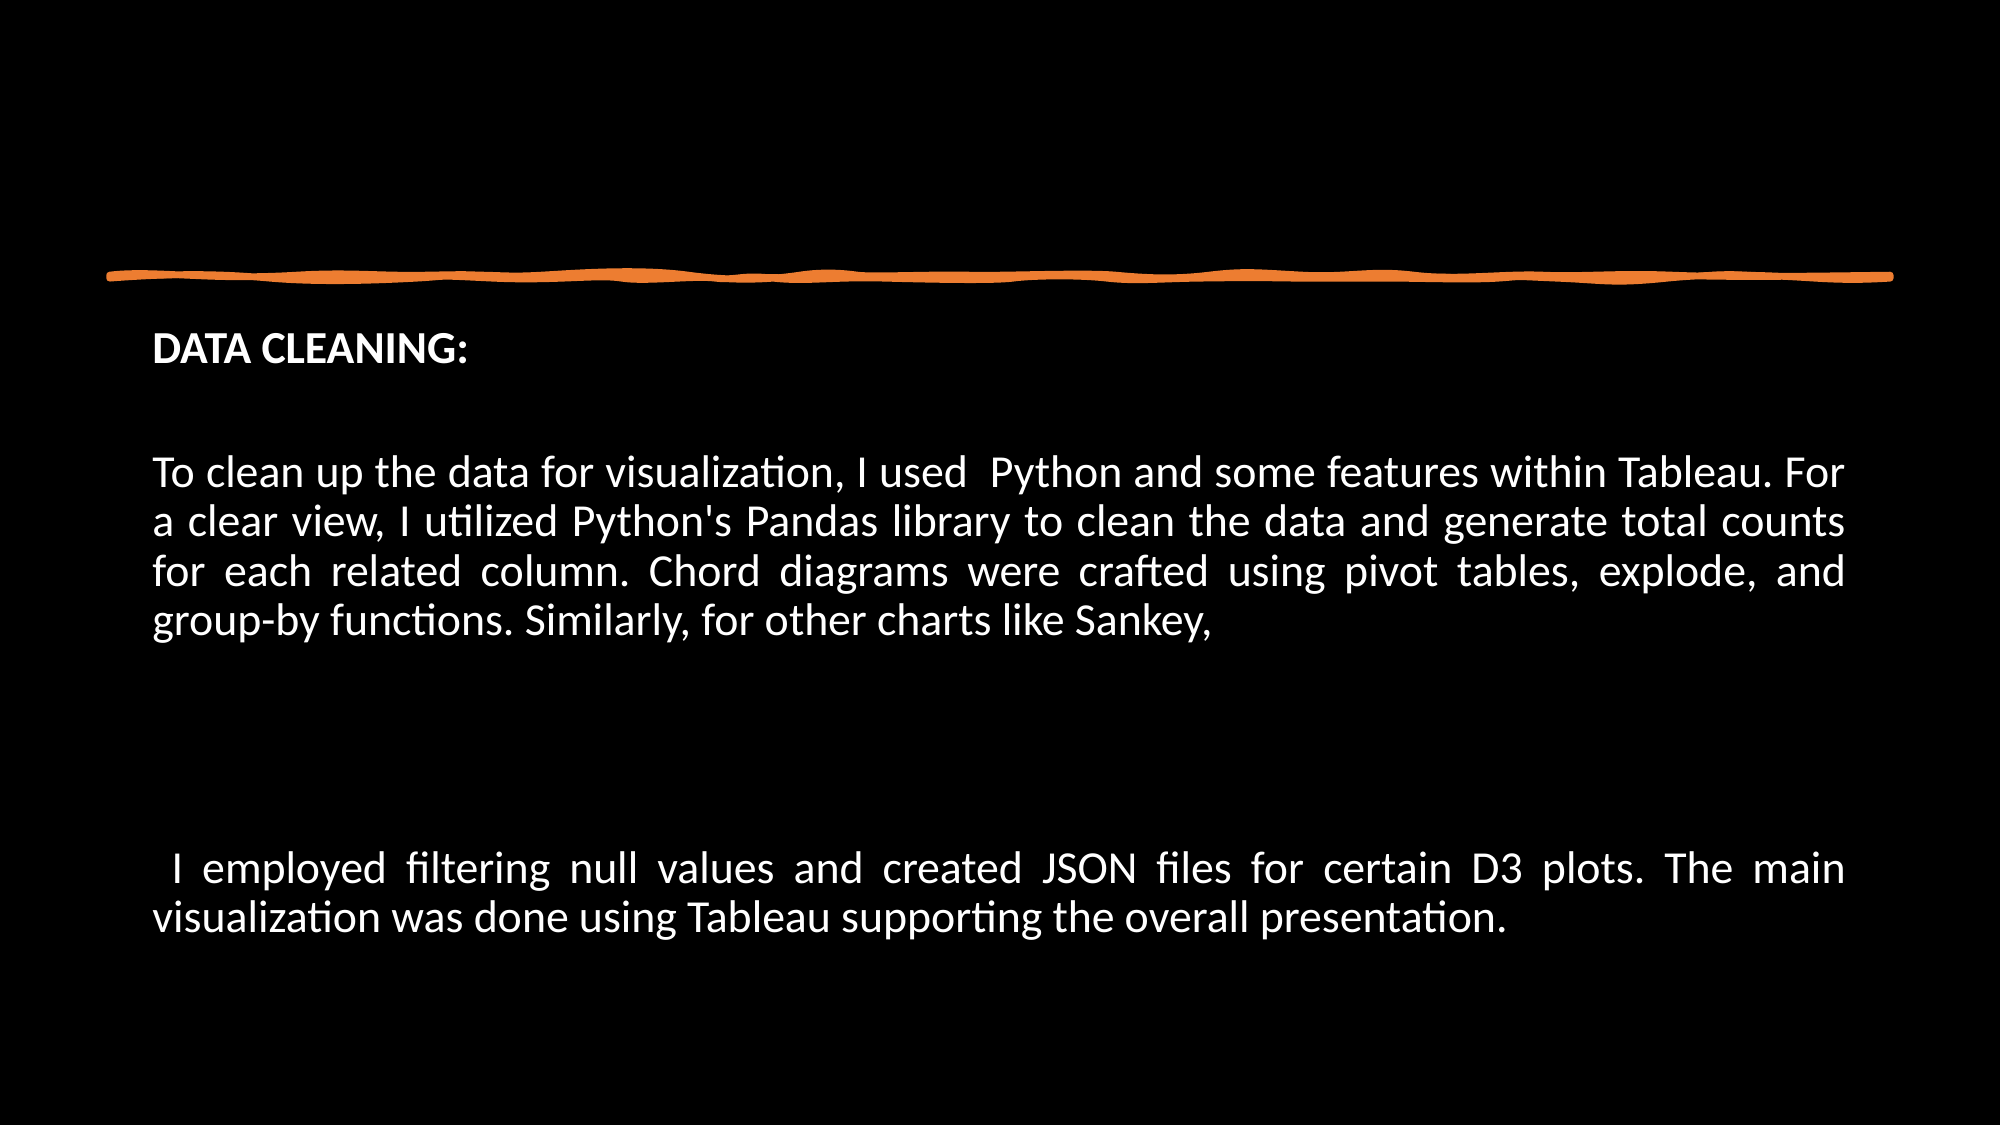

DATA CLEANING:

To clean up the data for visualization, I used  Python and some features within Tableau. For a clear view, I utilized Python's Pandas library to clean the data and generate total counts for each related column. Chord diagrams were crafted using pivot tables, explode, and group-by functions. Similarly, for other charts like Sankey,

 I employed filtering null values and created JSON files for certain D3 plots. The main visualization was done using Tableau supporting the overall presentation.